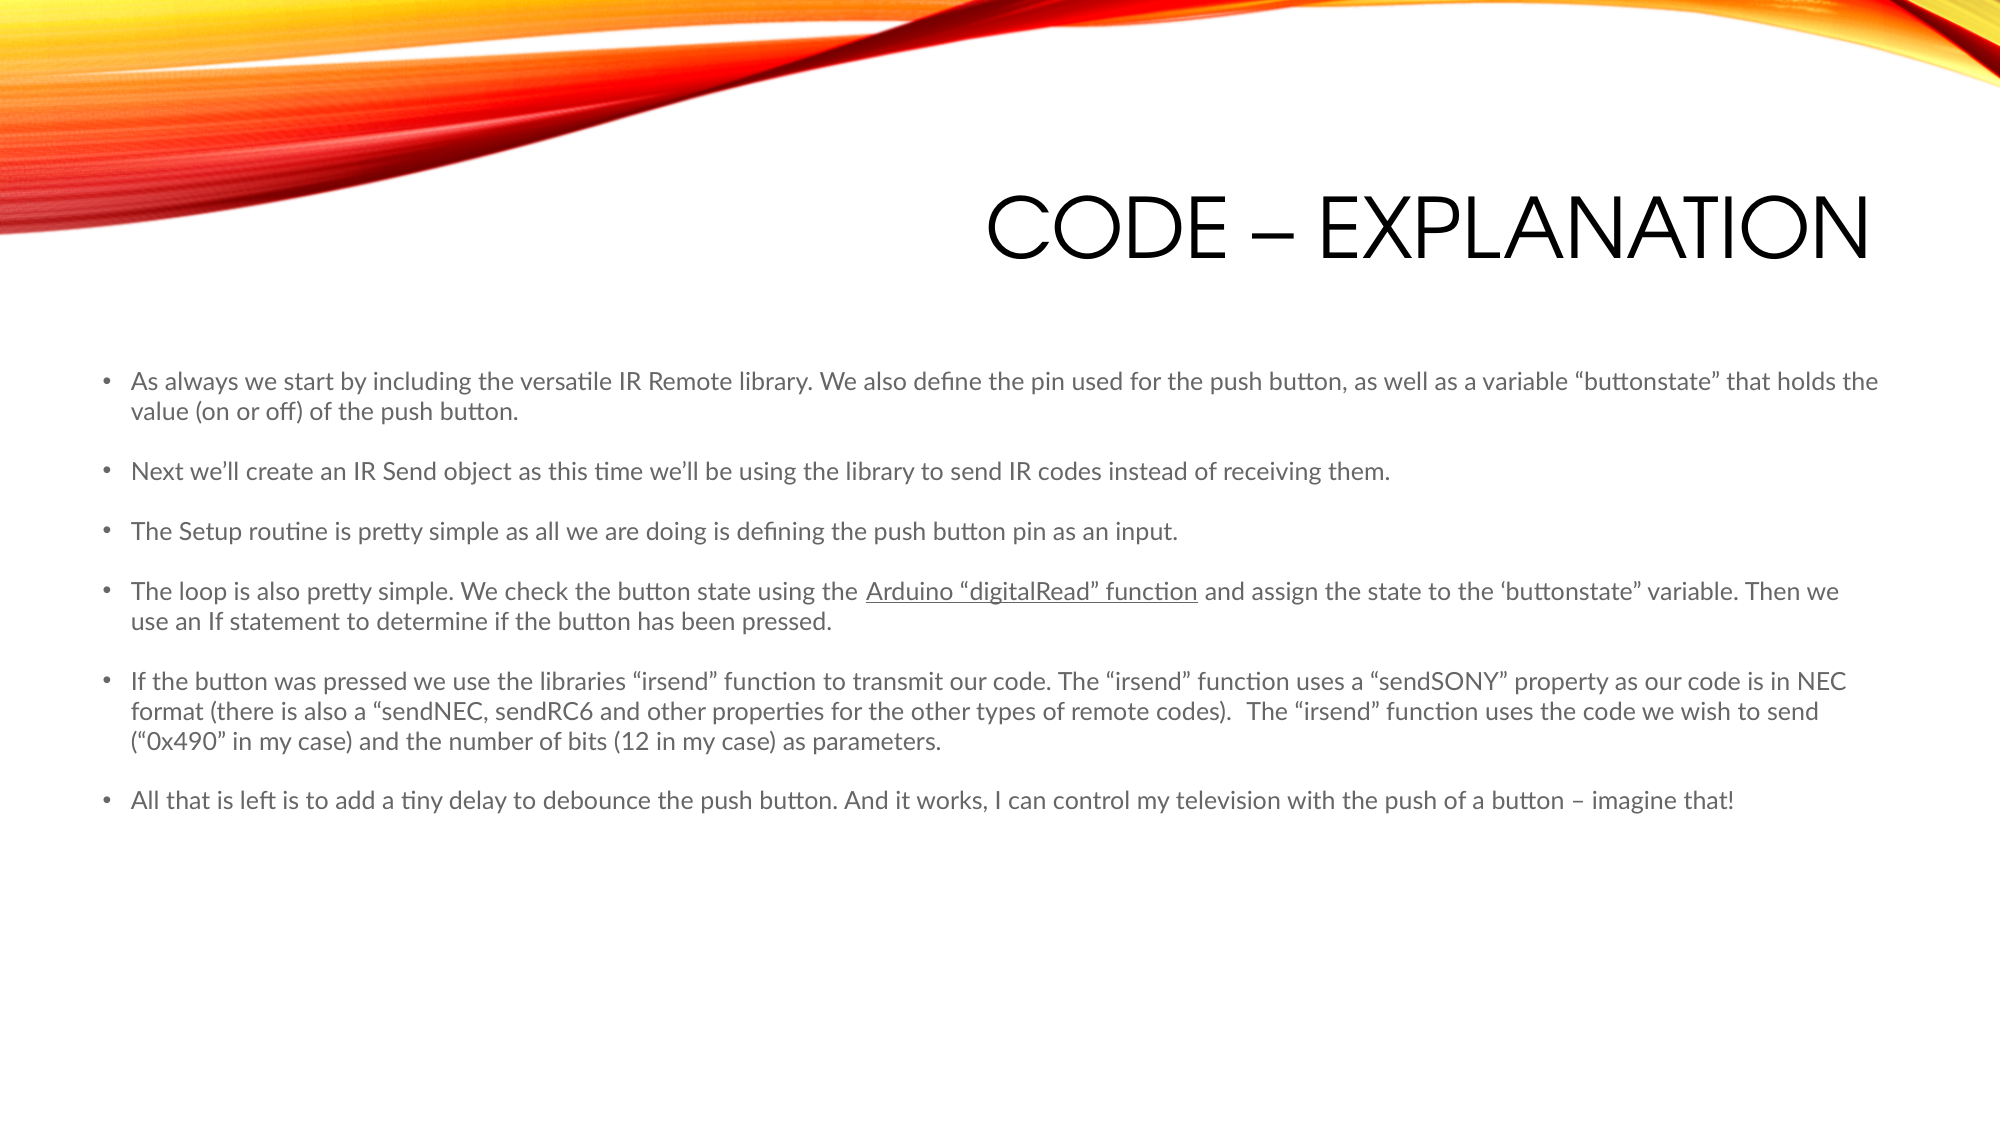

# Code – Explanation

As always we start by including the versatile IR Remote library. We also define the pin used for the push button, as well as a variable “buttonstate” that holds the value (on or off) of the push button.

Next we’ll create an IR Send object as this time we’ll be using the library to send IR codes instead of receiving them.

The Setup routine is pretty simple as all we are doing is defining the push button pin as an input.

The loop is also pretty simple. We check the button state using the Arduino “digitalRead” function and assign the state to the ‘buttonstate” variable. Then we use an If statement to determine if the button has been pressed.

If the button was pressed we use the libraries “irsend” function to transmit our code. The “irsend” function uses a “sendSONY” property as our code is in NEC format (there is also a “sendNEC, sendRC6 and other properties for the other types of remote codes).  The “irsend” function uses the code we wish to send (“0x490” in my case) and the number of bits (12 in my case) as parameters.

All that is left is to add a tiny delay to debounce the push button. And it works, I can control my television with the push of a button – imagine that!